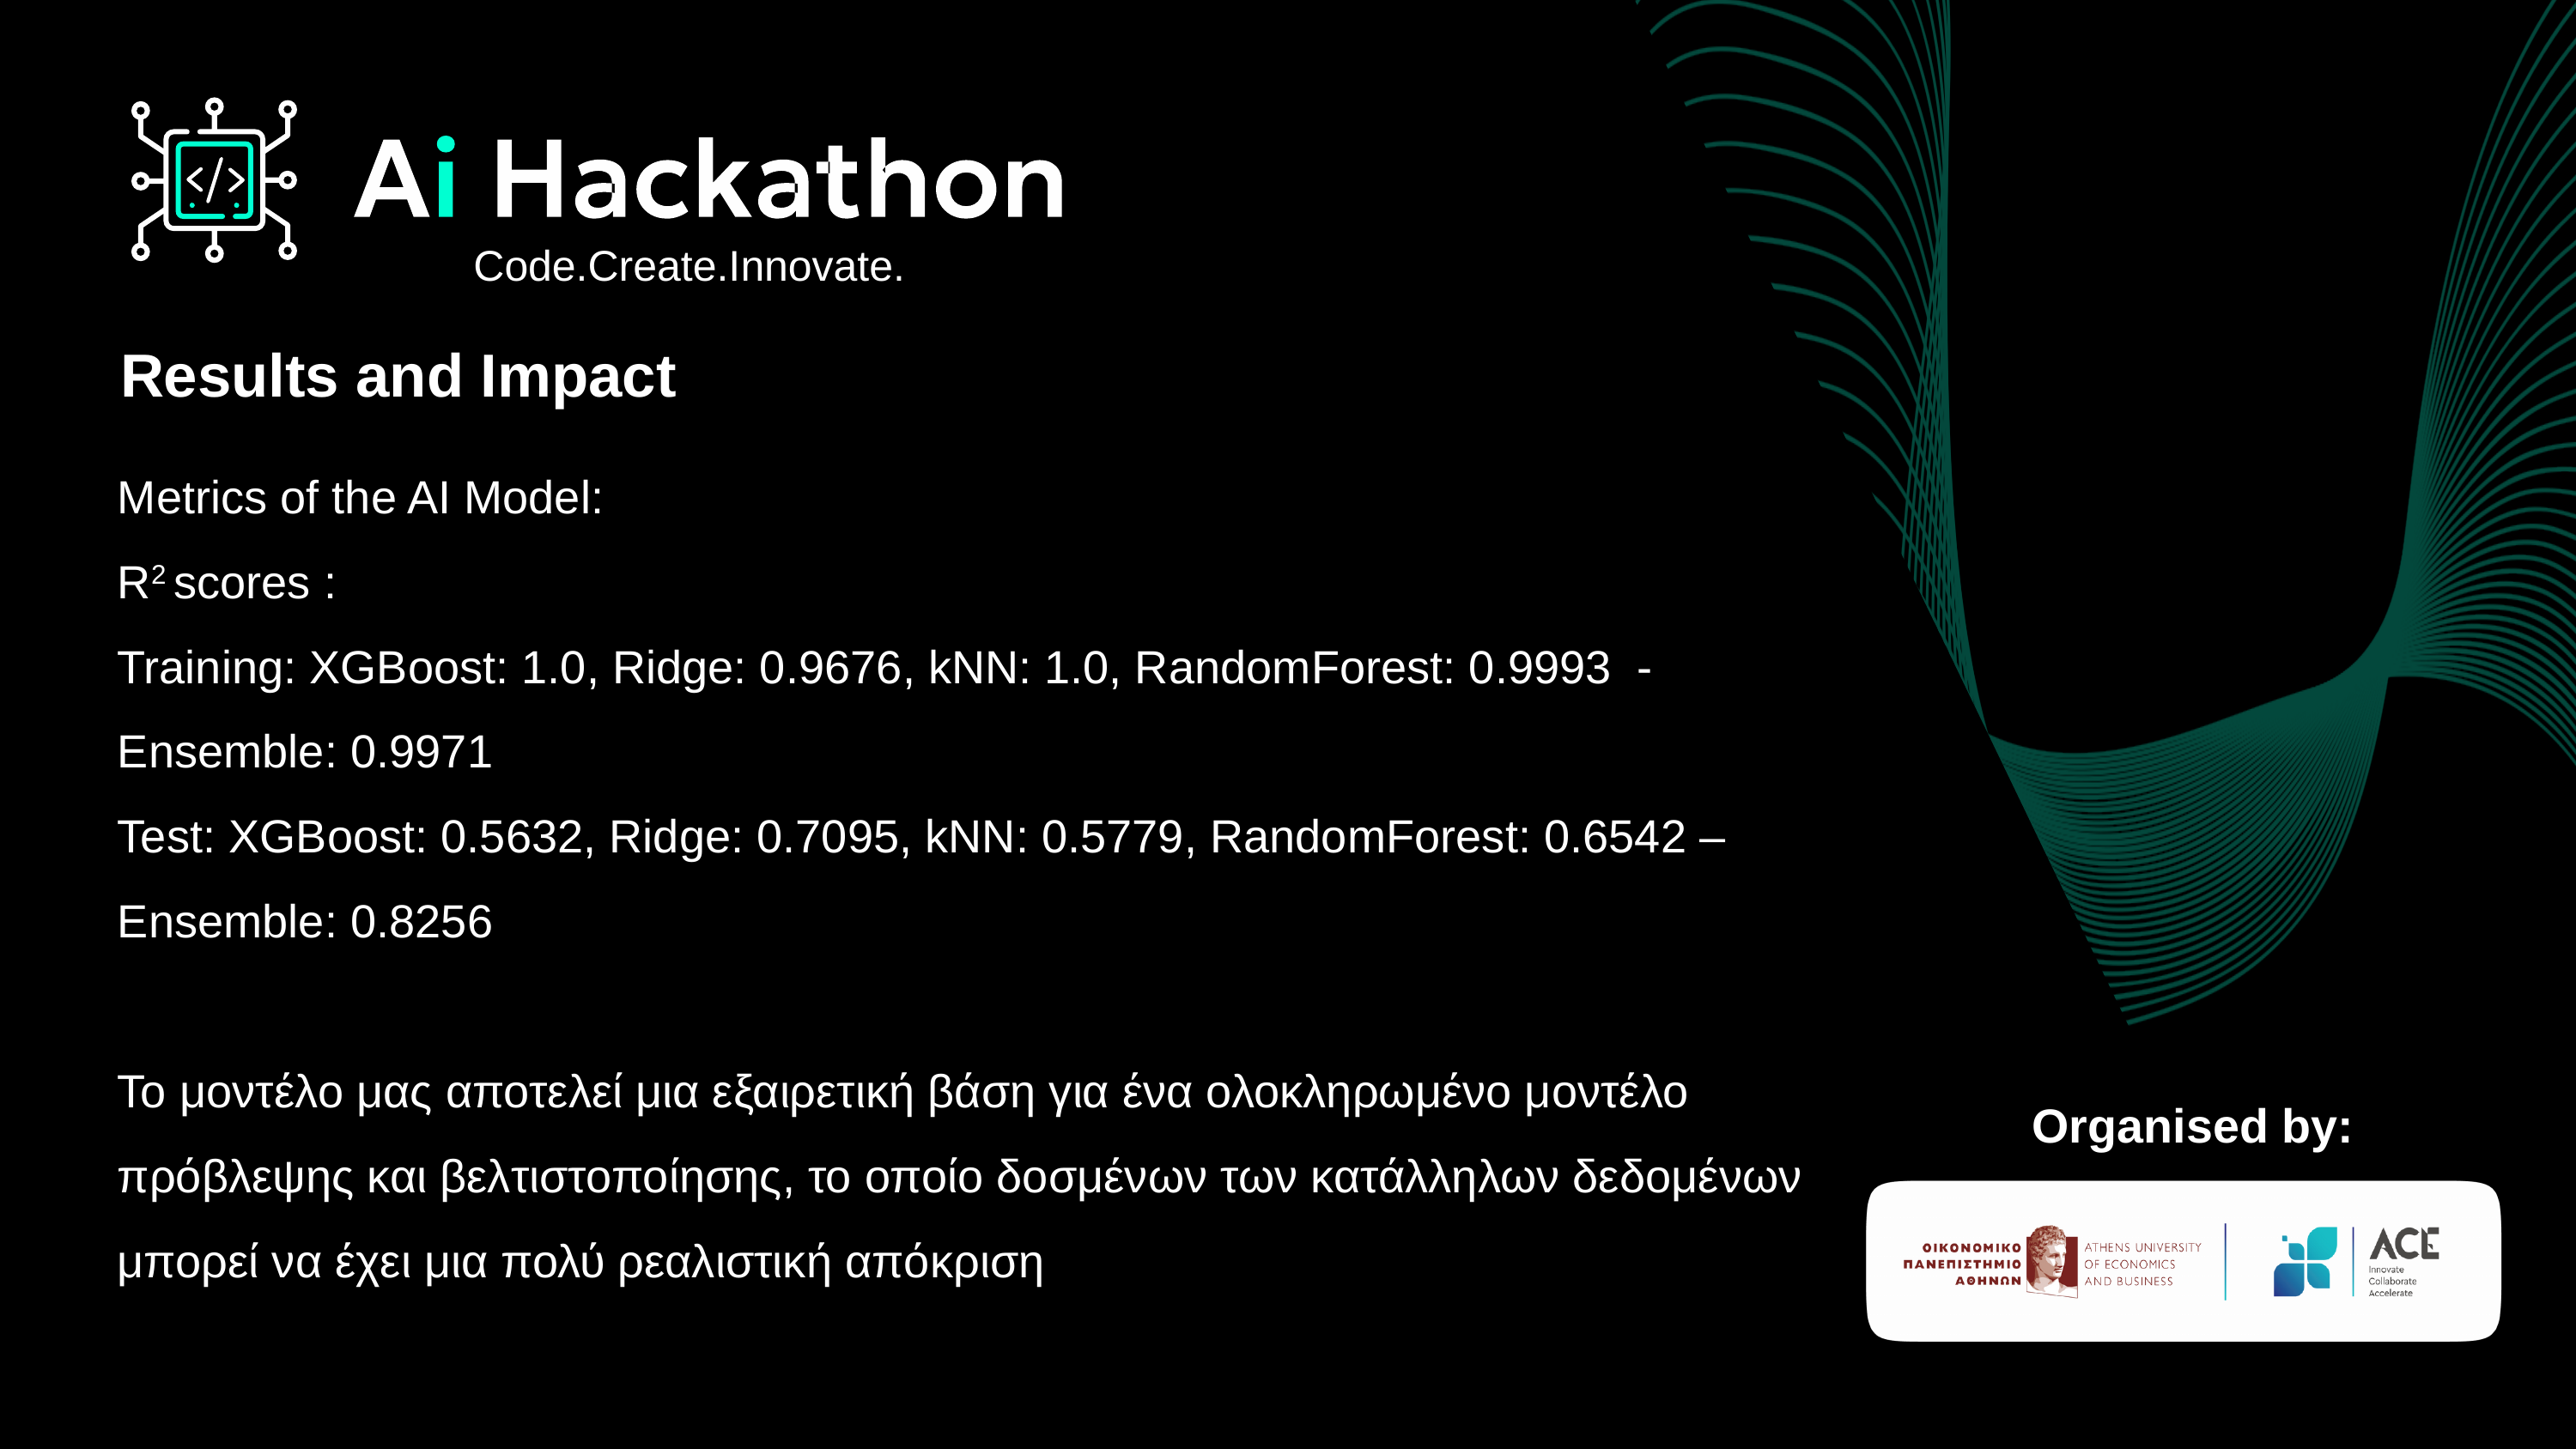

Code.Create.Innovate.
Results and Impact
Metrics of the AI Model:
R2 scores :
Training: XGBoost: 1.0, Ridge: 0.9676, kNN: 1.0, RandomForest: 0.9993  - Ensemble: 0.9971
Test: XGBoost: 0.5632, Ridge: 0.7095, kNN: 0.5779, RandomForest: 0.6542 – Ensemble: 0.8256

Το μοντέλο μας αποτελεί μια εξαιρετική βάση για ένα ολοκληρωμένο μοντέλο πρόβλεψης και βελτιστοποίησης, το οποίο δοσμένων των κατάλληλων δεδομένων μπορεί να έχει μια πολύ ρεαλιστική απόκριση

Organised by: